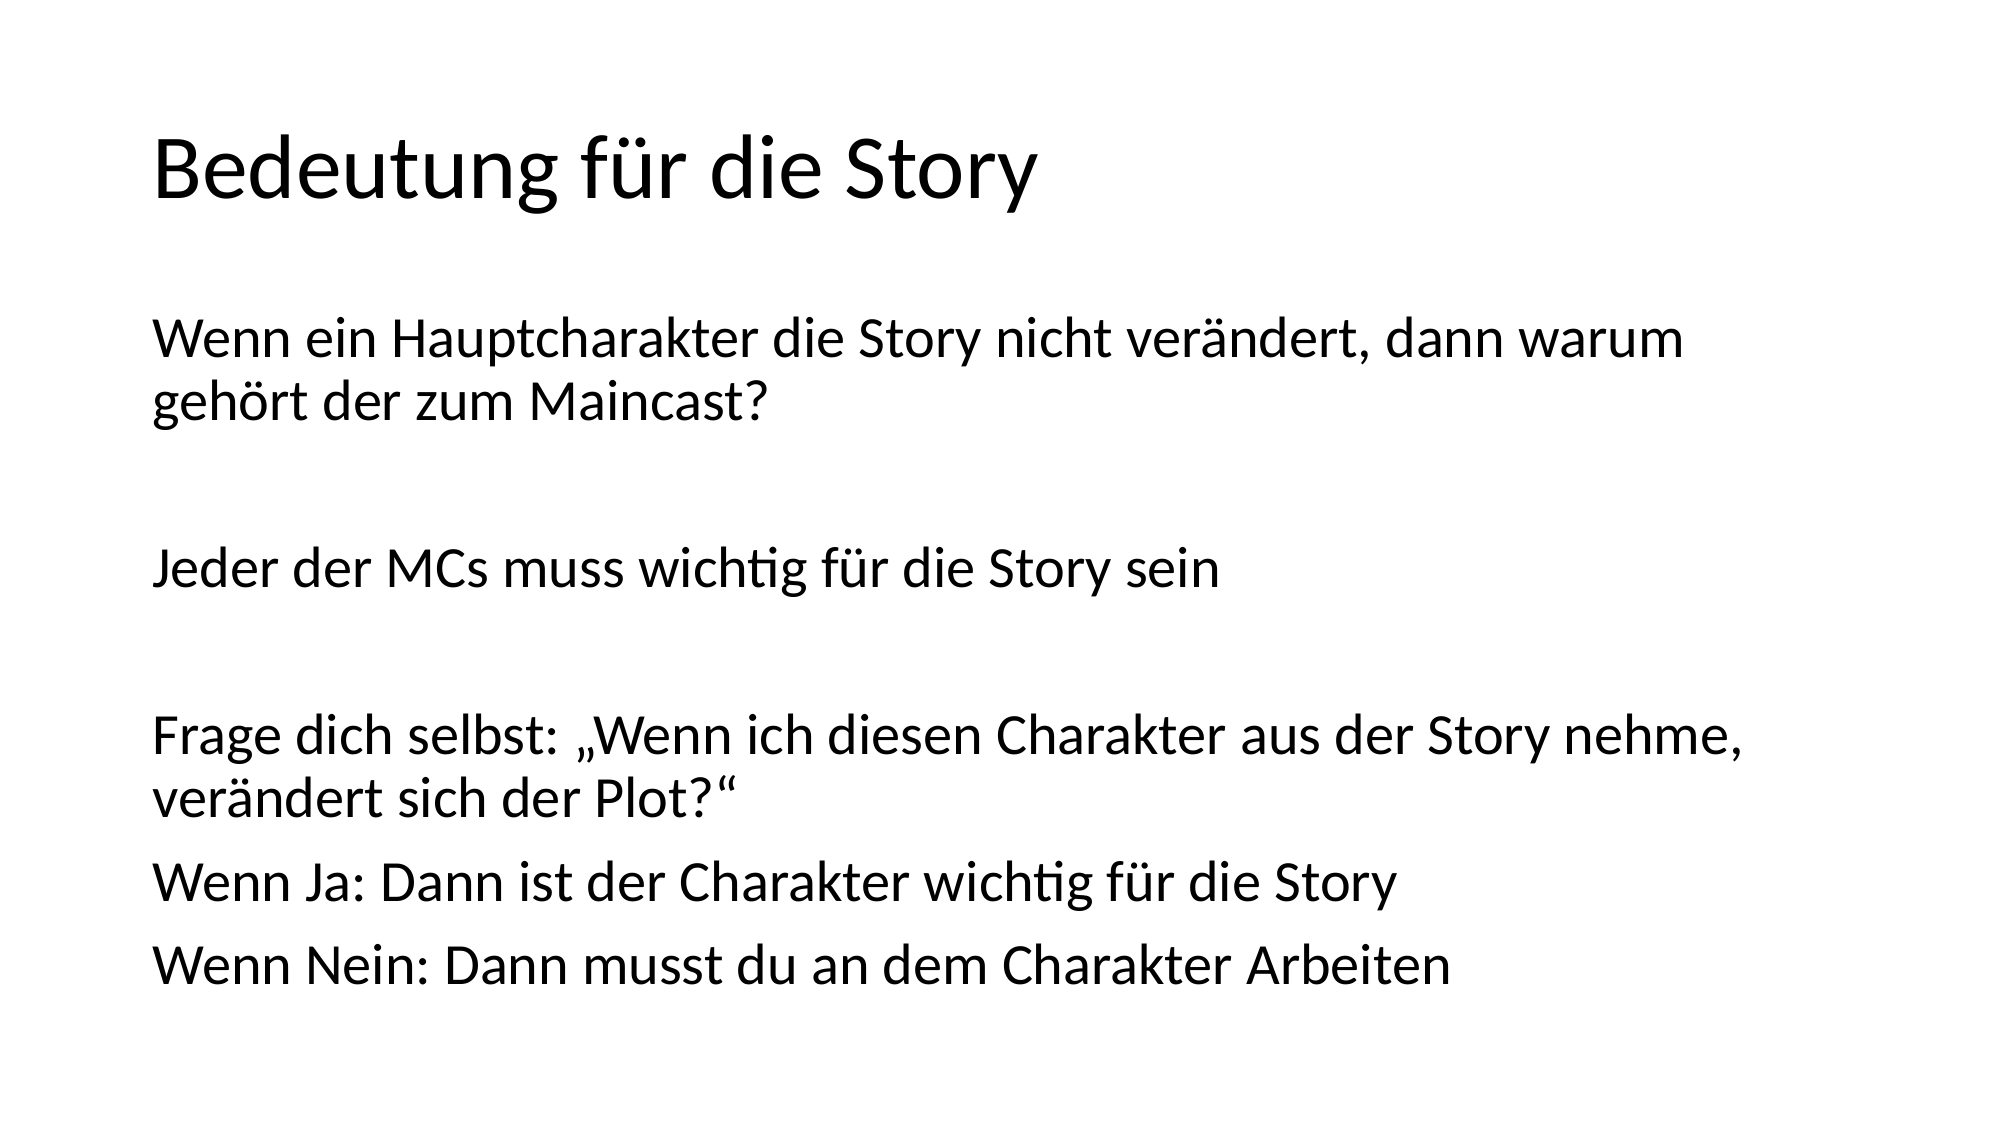

# Bedeutung für die Story
Wenn ein Hauptcharakter die Story nicht verändert, dann warum gehört der zum Maincast?

Jeder der MCs muss wichtig für die Story sein

Frage dich selbst: „Wenn ich diesen Charakter aus der Story nehme, verändert sich der Plot?“
Wenn Ja: Dann ist der Charakter wichtig für die Story
Wenn Nein: Dann musst du an dem Charakter Arbeiten